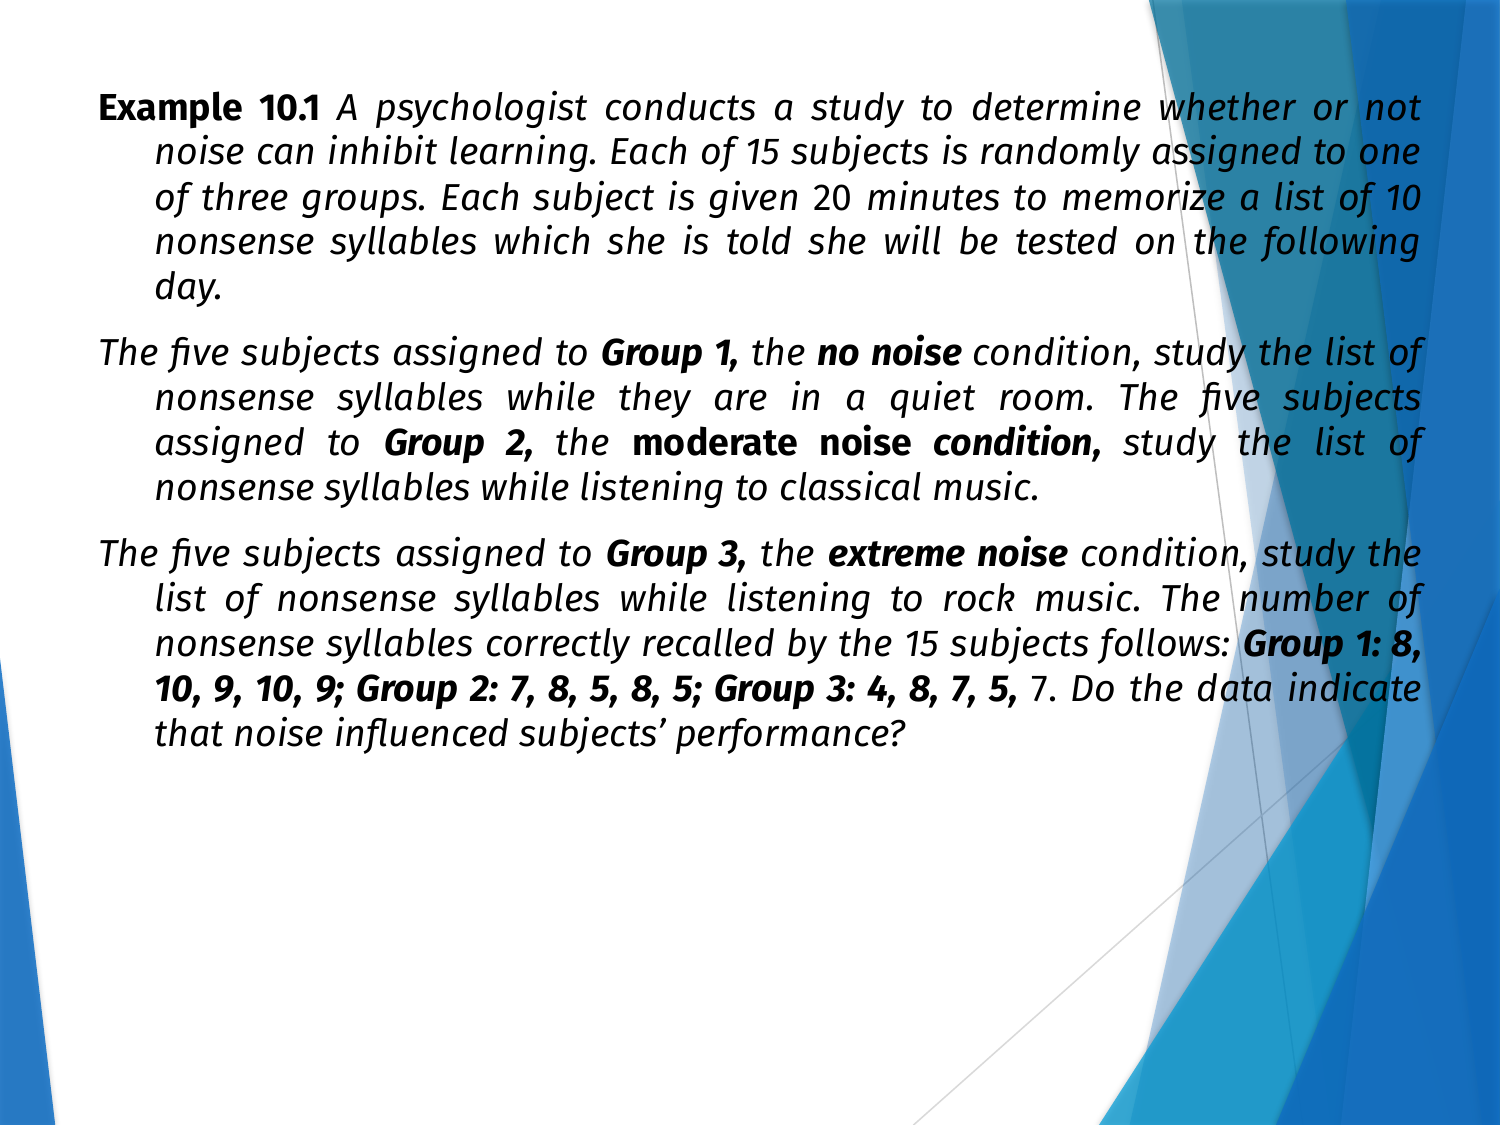

Example 10.1 A psychologist conducts a study to determine whether or not noise can inhibit learning. Each of 15 subjects is randomly assigned to one of three groups. Each subject is given 20 minutes to memorize a list of 10 nonsense syllables which she is told she will be tested on the following day.
The five subjects assigned to Group 1, the no noise condition, study the list of nonsense syllables while they are in a quiet room. The five subjects assigned to Group 2, the moderate noise condition, study the list of nonsense syllables while listening to classical music.
The five subjects assigned to Group 3, the extreme noise condition, study the list of nonsense syllables while listening to rock music. The number of nonsense syllables correctly recalled by the 15 subjects follows: Group 1: 8, 10, 9, 10, 9; Group 2: 7, 8, 5, 8, 5; Group 3: 4, 8, 7, 5, 7. Do the data indicate that noise influenced subjects’ performance?